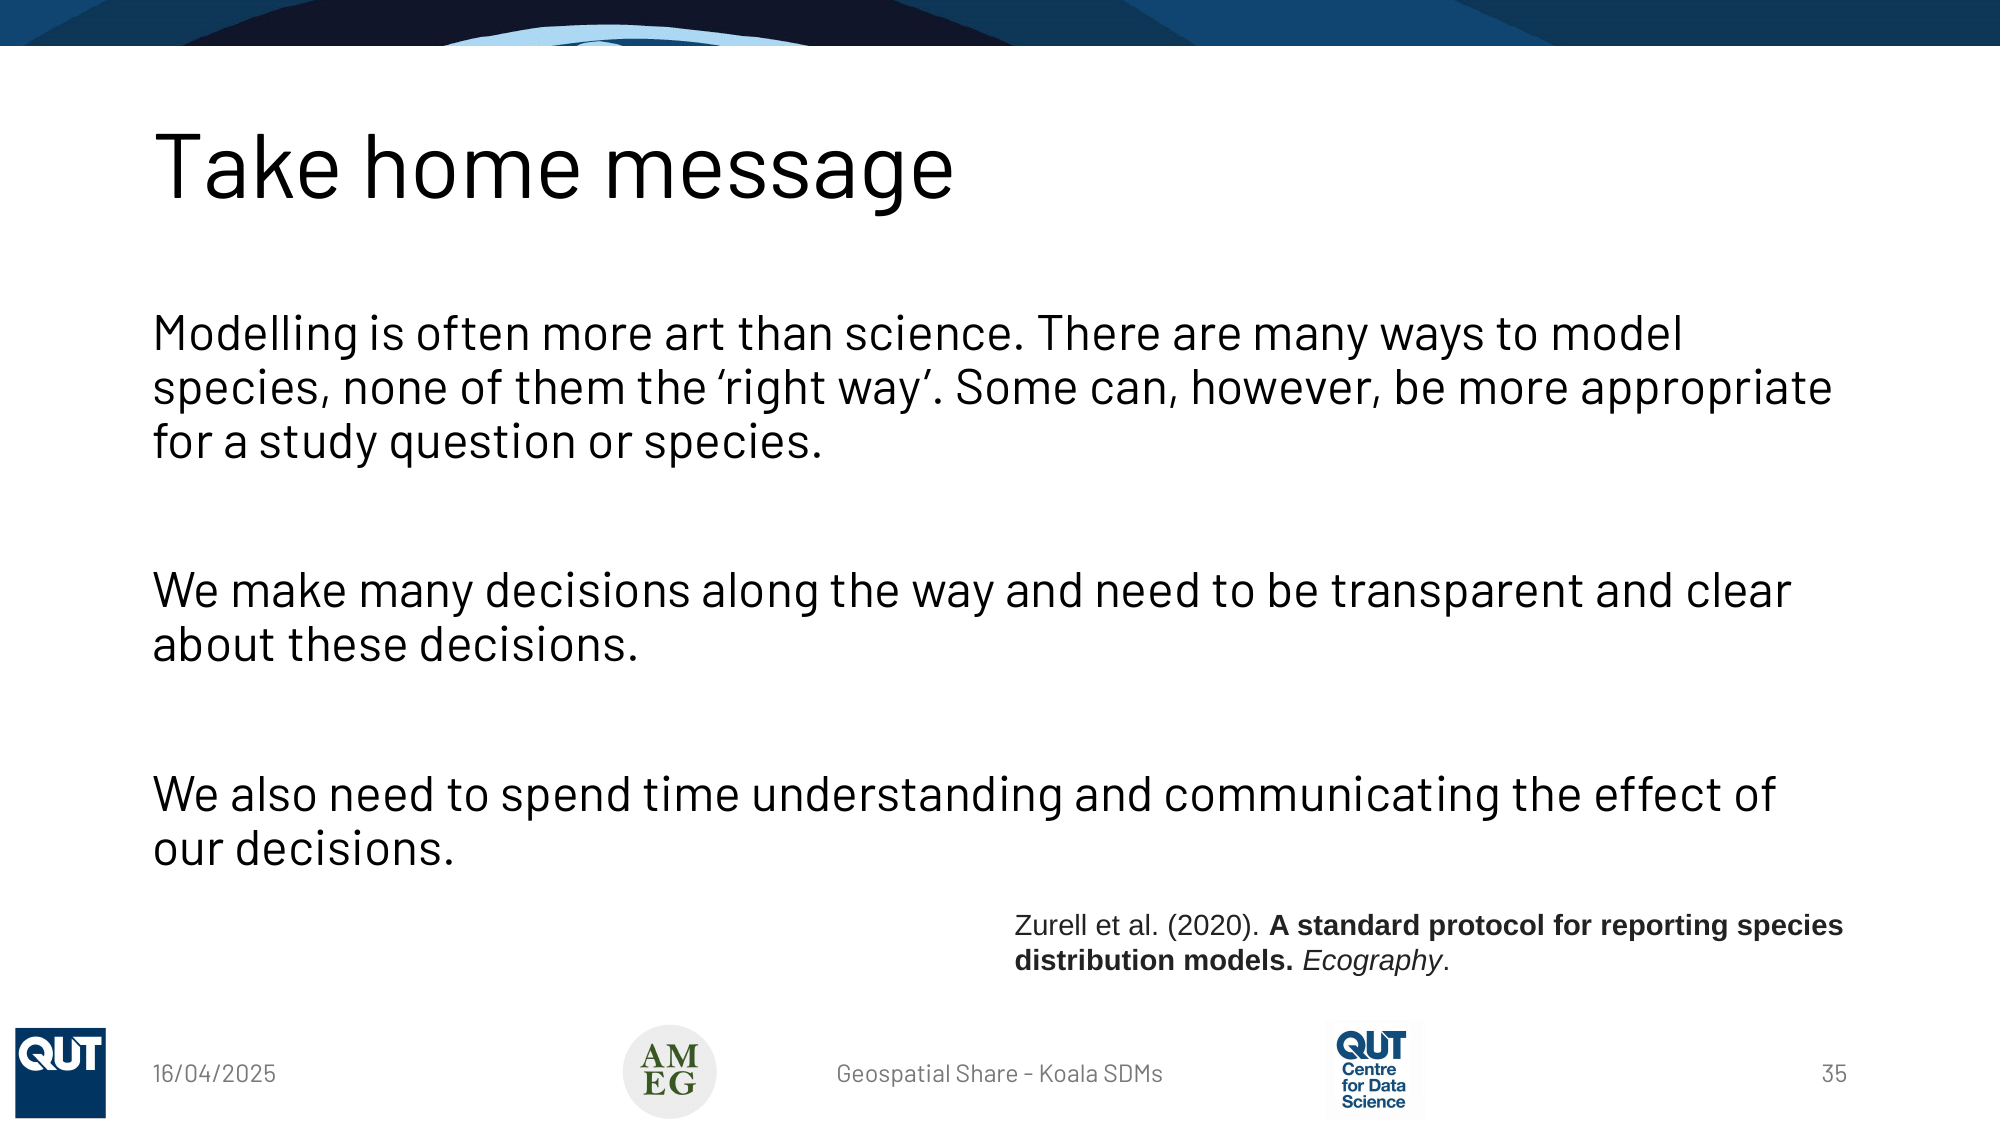

# Take home message
Modelling is often more art than science. There are many ways to model species, none of them the ‘right way’. Some can, however, be more appropriate for a study question or species.

We make many decisions along the way and need to be transparent and clear about these decisions.

We also need to spend time understanding and communicating the effect of our decisions.

Zurell et al. (2020). A standard protocol for reporting species distribution models. Ecography.
16/04/2025
Geospatial Share - Koala SDMs
35